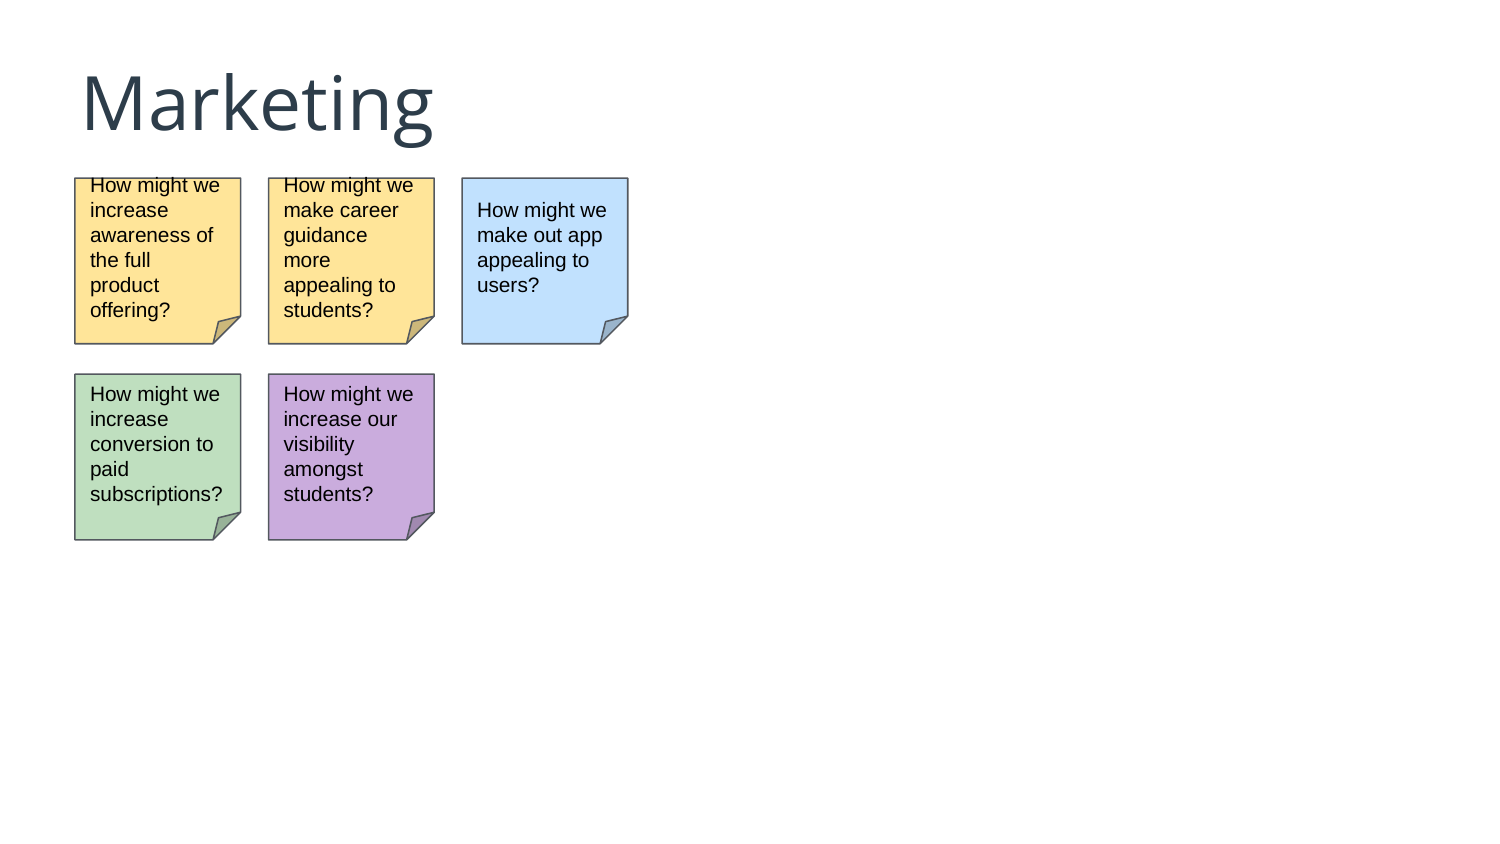

# Marketing
How might we increase awareness of the full product offering?
How might we make career guidance more appealing to students?
How might we make out app appealing to users?
How might we increase conversion to paid subscriptions?
How might we increase our visibility amongst students?